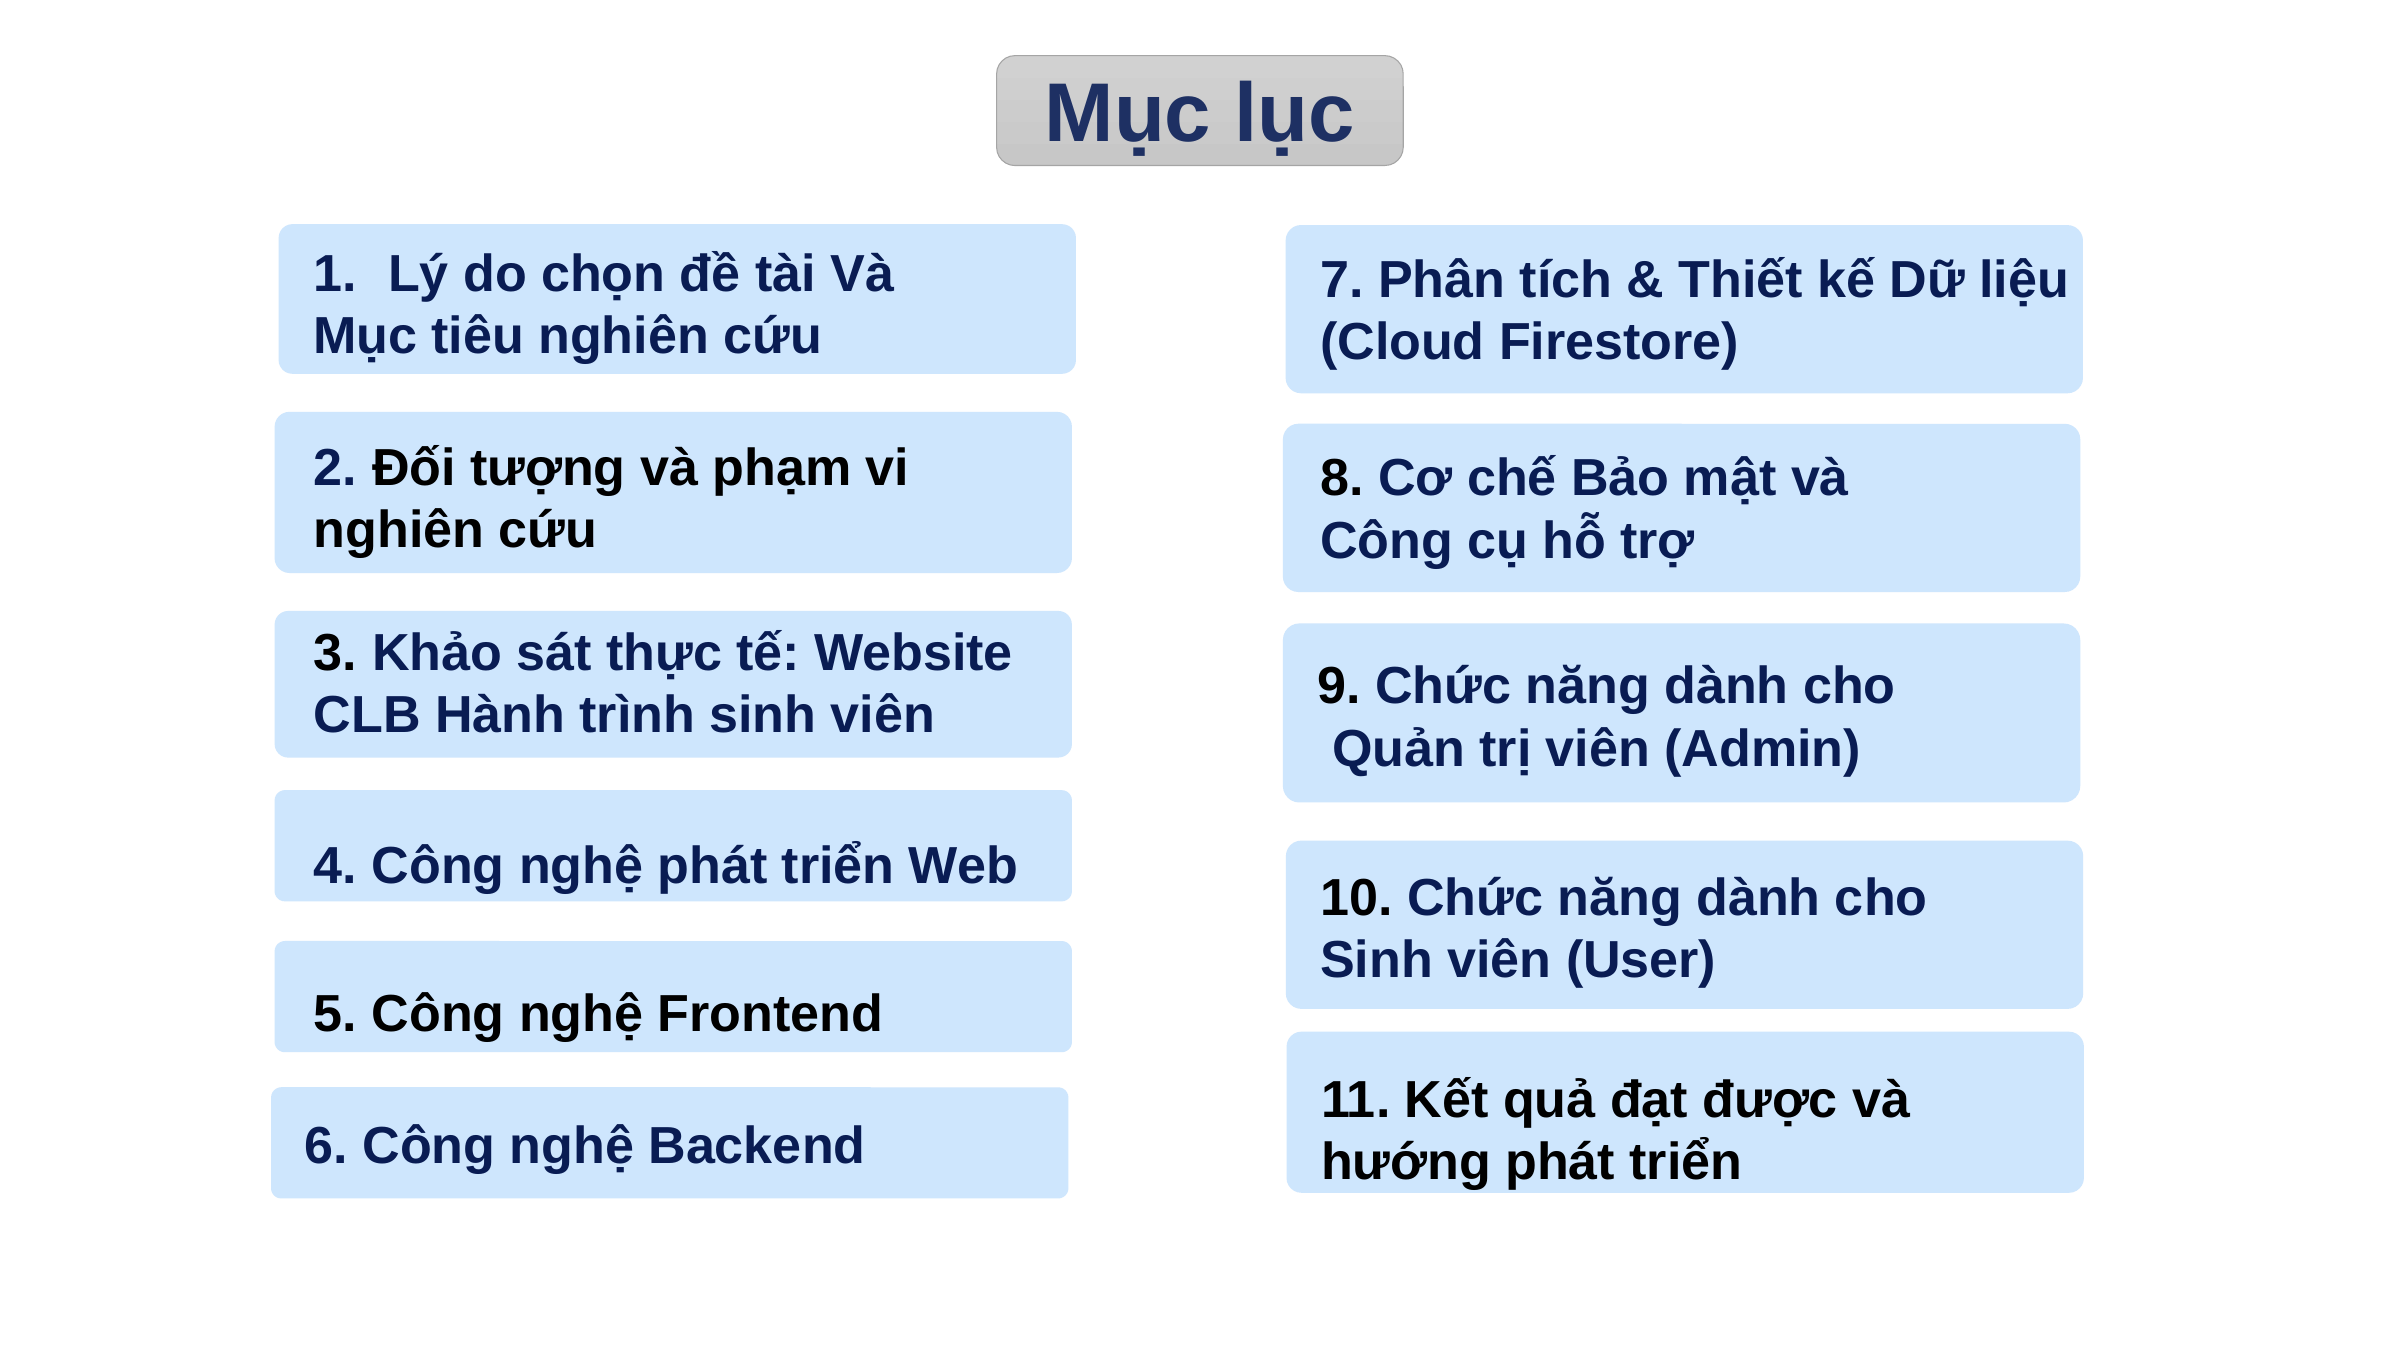

Mục lục

Lý do chọn đề tài Và
Mục tiêu nghiên cứu

2. Đối tượng và phạm vi
nghiên cứu

3. Khảo sát thực tế: Website
CLB Hành trình sinh viên
4. Công nghệ phát triển Web

5. Công nghệ Frontend

6. Công nghệ Backend

7. Phân tích & Thiết kế Dữ liệu
(Cloud Firestore)

8. Cơ chế Bảo mật và
Công cụ hỗ trợ

9. Chức năng dành cho
 Quản trị viên (Admin)

10. Chức năng dành cho
Sinh viên (User)

11. Kết quả đạt được và
hướng phát triển